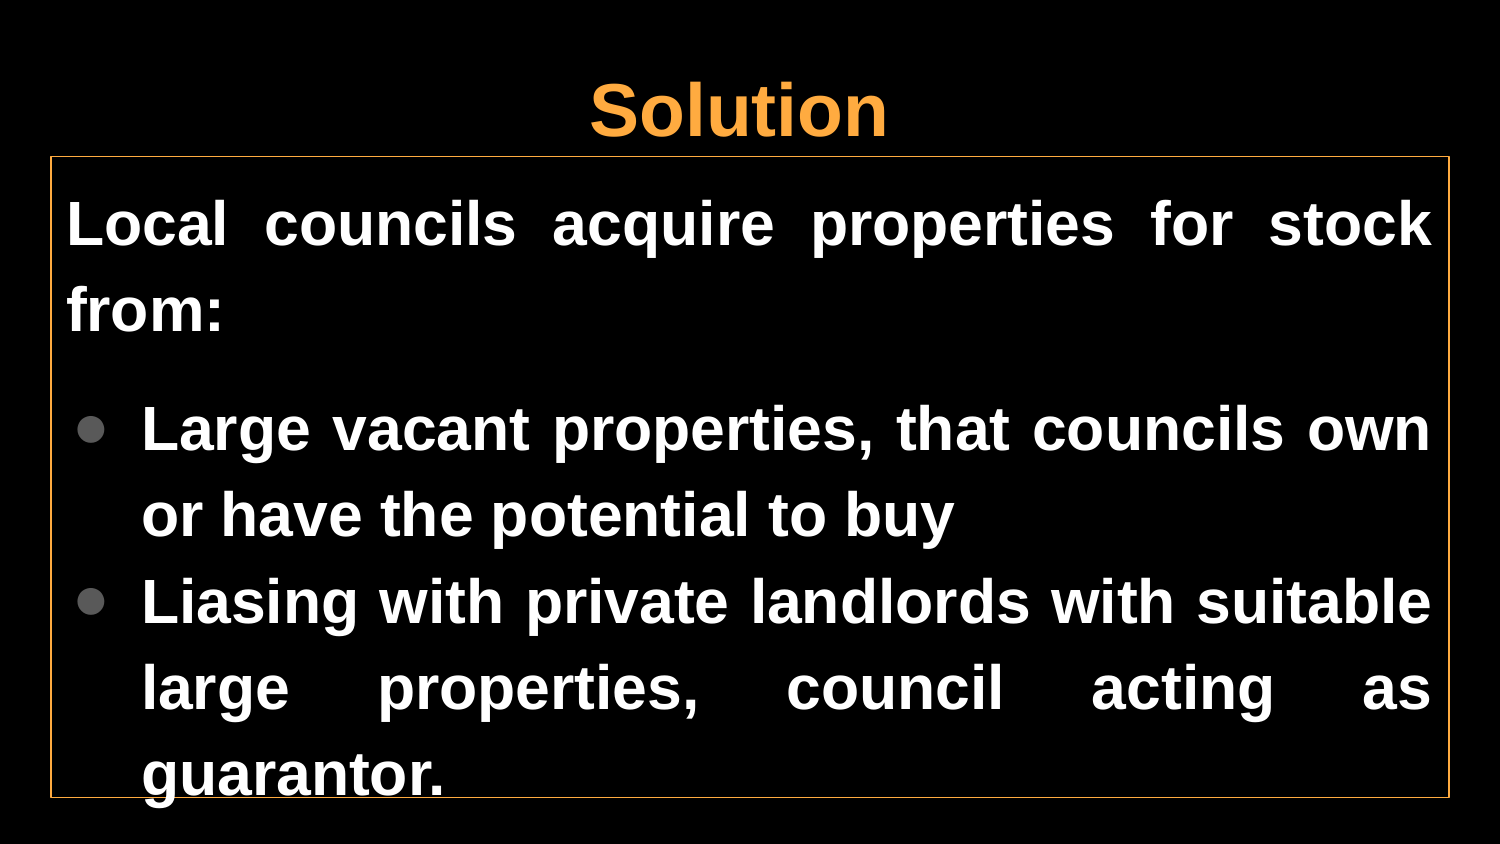

# Solution
Local councils acquire properties for stock from:
Large vacant properties, that councils own or have the potential to buy
Liasing with private landlords with suitable large properties, council acting as guarantor.